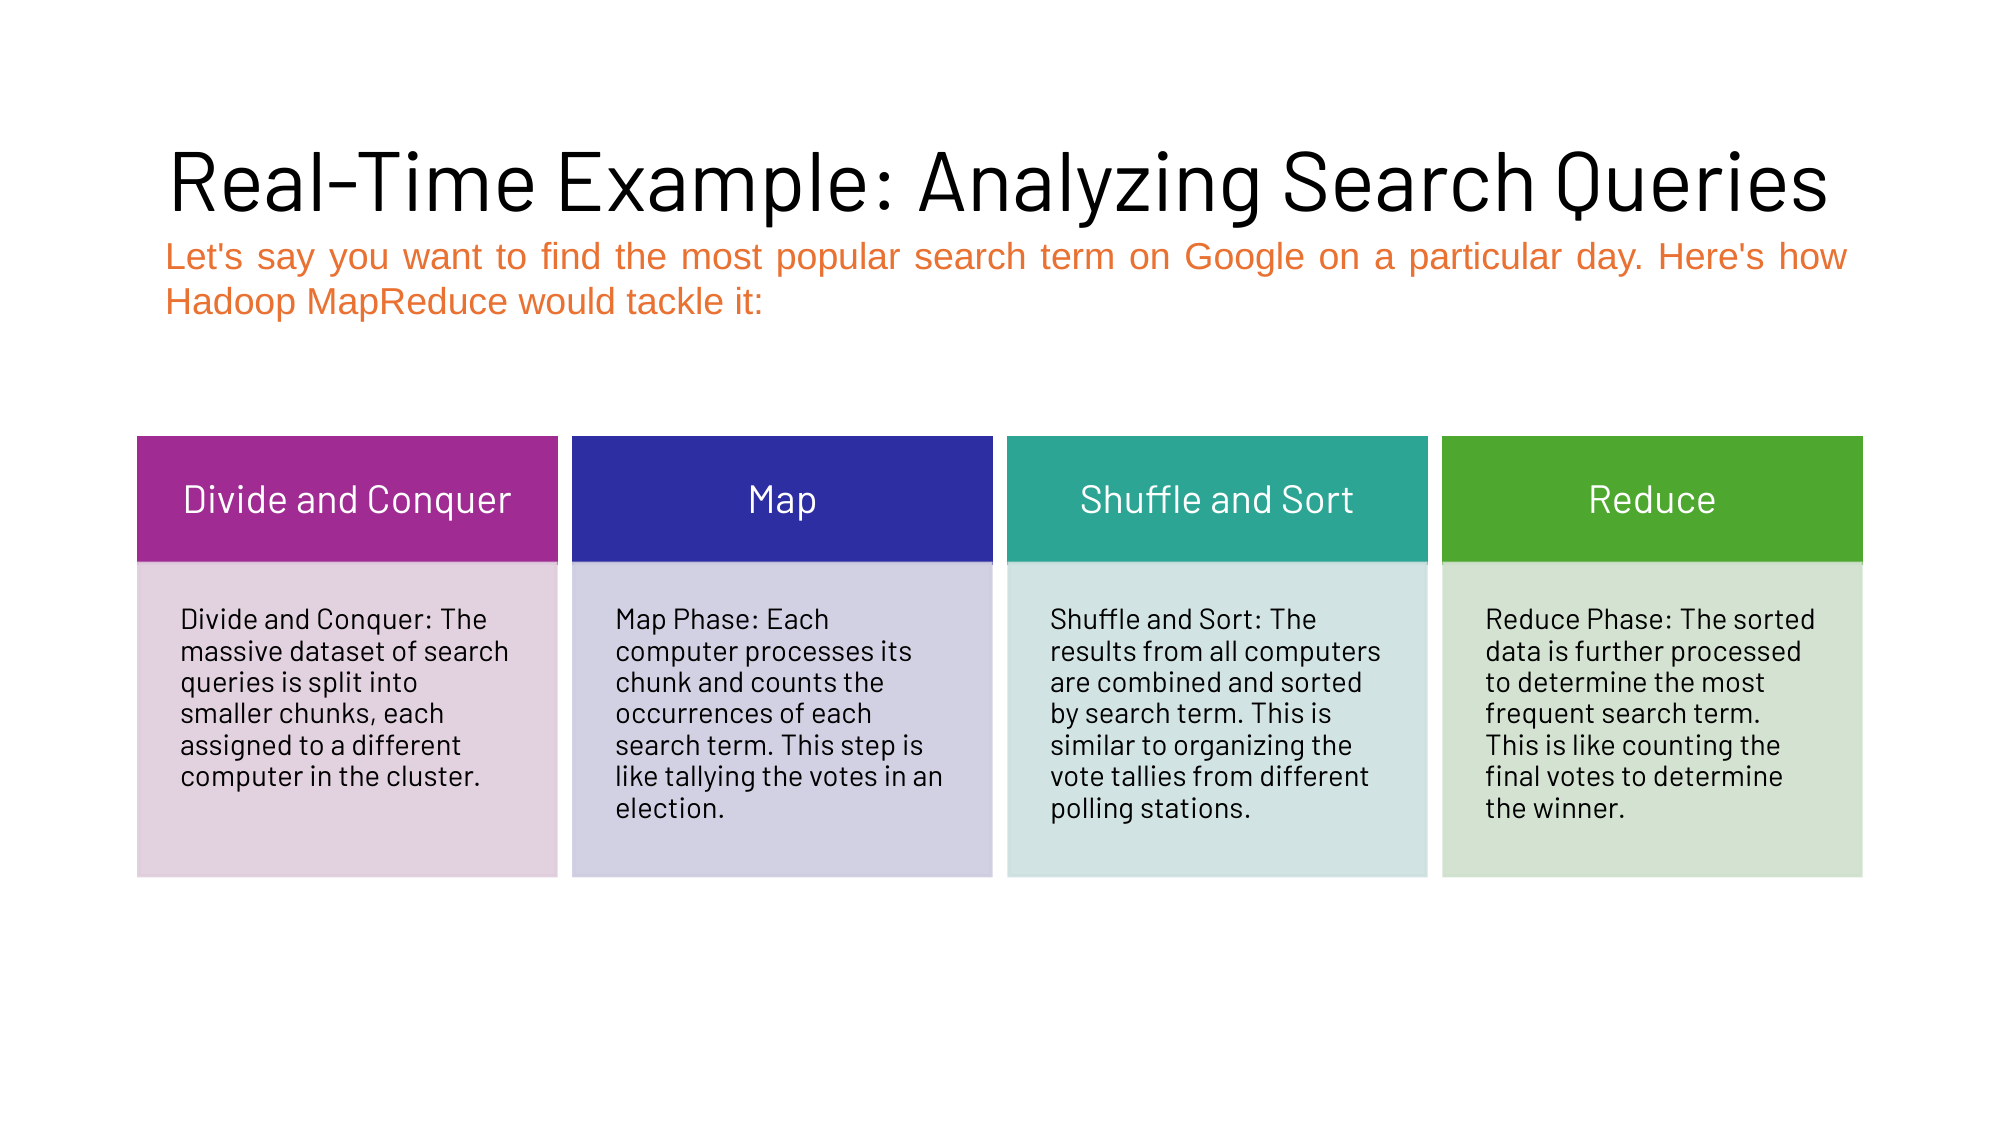

# Real-Time Example: Analyzing Search Queries
Let's say you want to find the most popular search term on Google on a particular day. Here's how Hadoop MapReduce would tackle it:
Divide and Conquer
Divide and Conquer: The massive dataset of search queries is split into smaller chunks, each assigned to a different computer in the cluster.
Map
Map Phase: Each computer processes its chunk and counts the occurrences of each search term. This step is like tallying the votes in an election.
Shuffle and Sort
Shuffle and Sort: The results from all computers are combined and sorted by search term. This is similar to organizing the vote tallies from different polling stations.
Reduce
Reduce Phase: The sorted data is further processed to determine the most frequent search term. This is like counting the final votes to determine the winner.